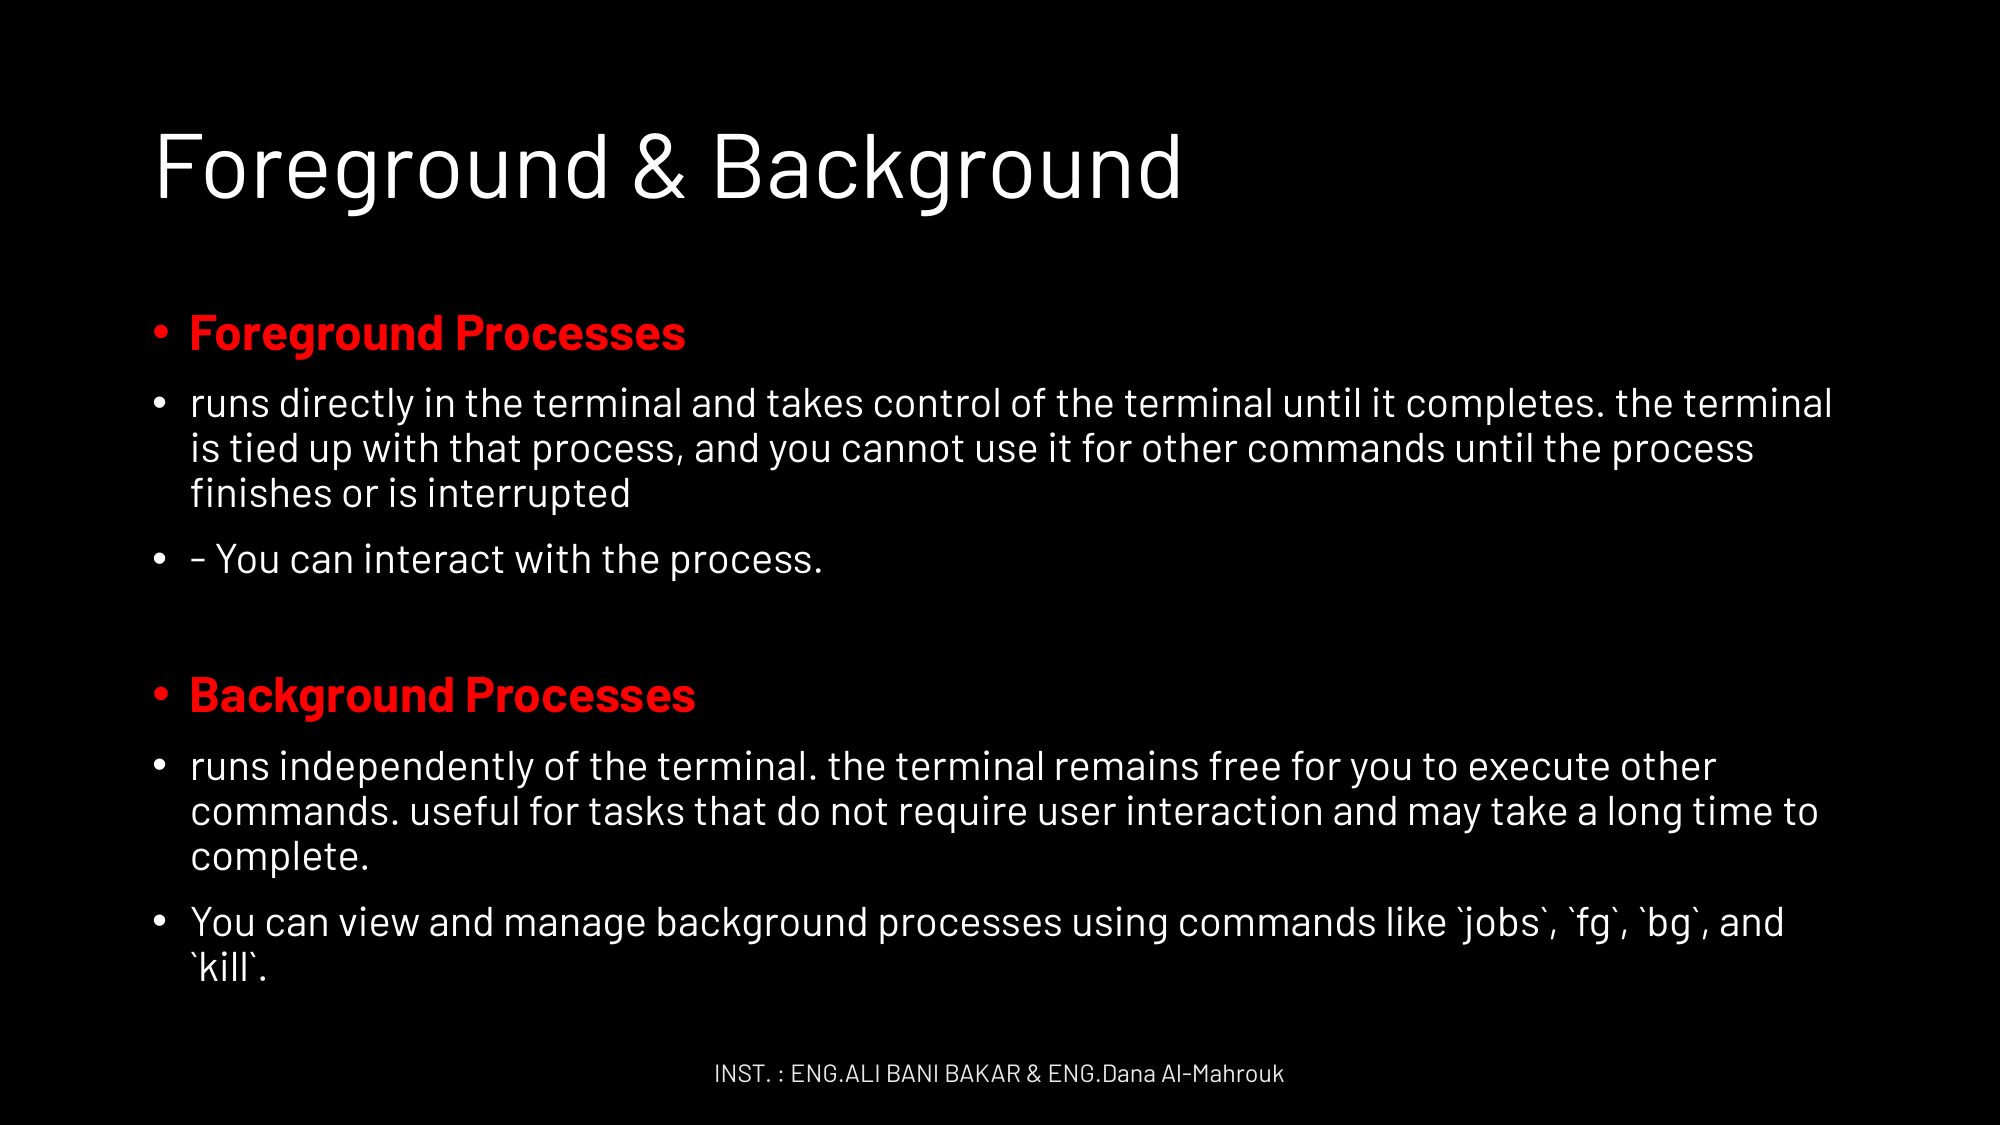

# Foreground & Background
Foreground Processes
runs directly in the terminal and takes control of the terminal until it completes. the terminal is tied up with that process, and you cannot use it for other commands until the process finishes or is interrupted
- You can interact with the process.

Background Processes
runs independently of the terminal. the terminal remains free for you to execute other commands. useful for tasks that do not require user interaction and may take a long time to complete.
You can view and manage background processes using commands like `jobs`, `fg`, `bg`, and `kill`.
INST. : ENG.ALI BANI BAKAR & ENG.Dana Al-Mahrouk